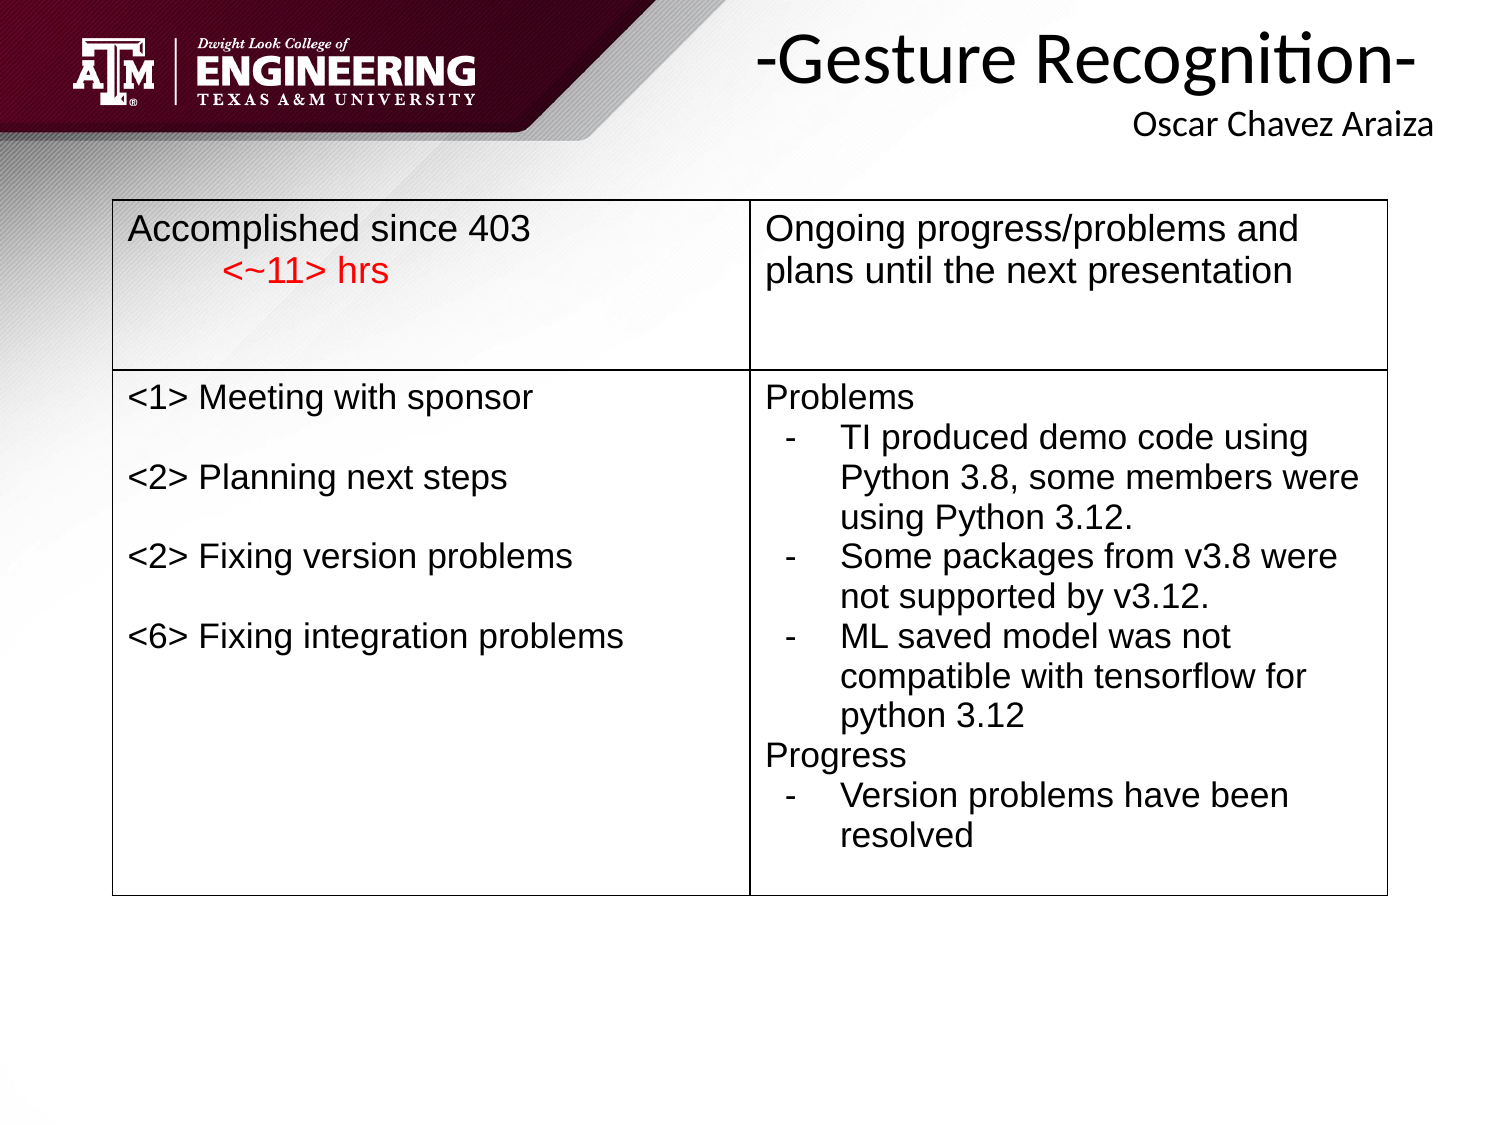

-Gesture Recognition-
 				Oscar Chavez Araiza
| Accomplished since 403 <~11> hrs | Ongoing progress/problems and plans until the next presentation |
| --- | --- |
| <1> Meeting with sponsor <2> Planning next steps <2> Fixing version problems <6> Fixing integration problems | Problems TI produced demo code using Python 3.8, some members were using Python 3.12. Some packages from v3.8 were not supported by v3.12. ML saved model was not compatible with tensorflow for python 3.12 Progress Version problems have been resolved |